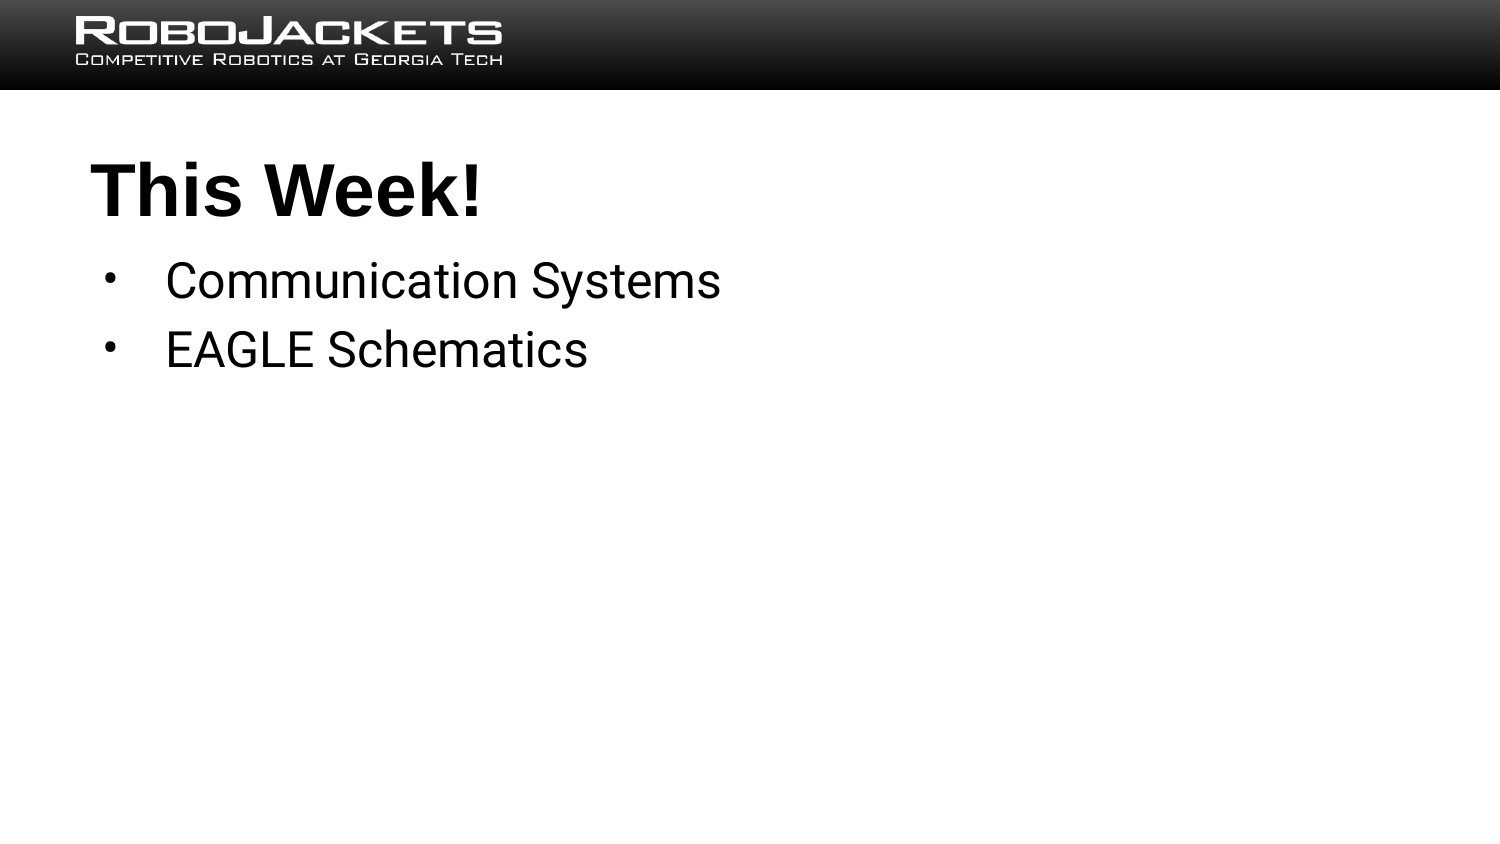

# This Week!
Communication Systems
EAGLE Schematics